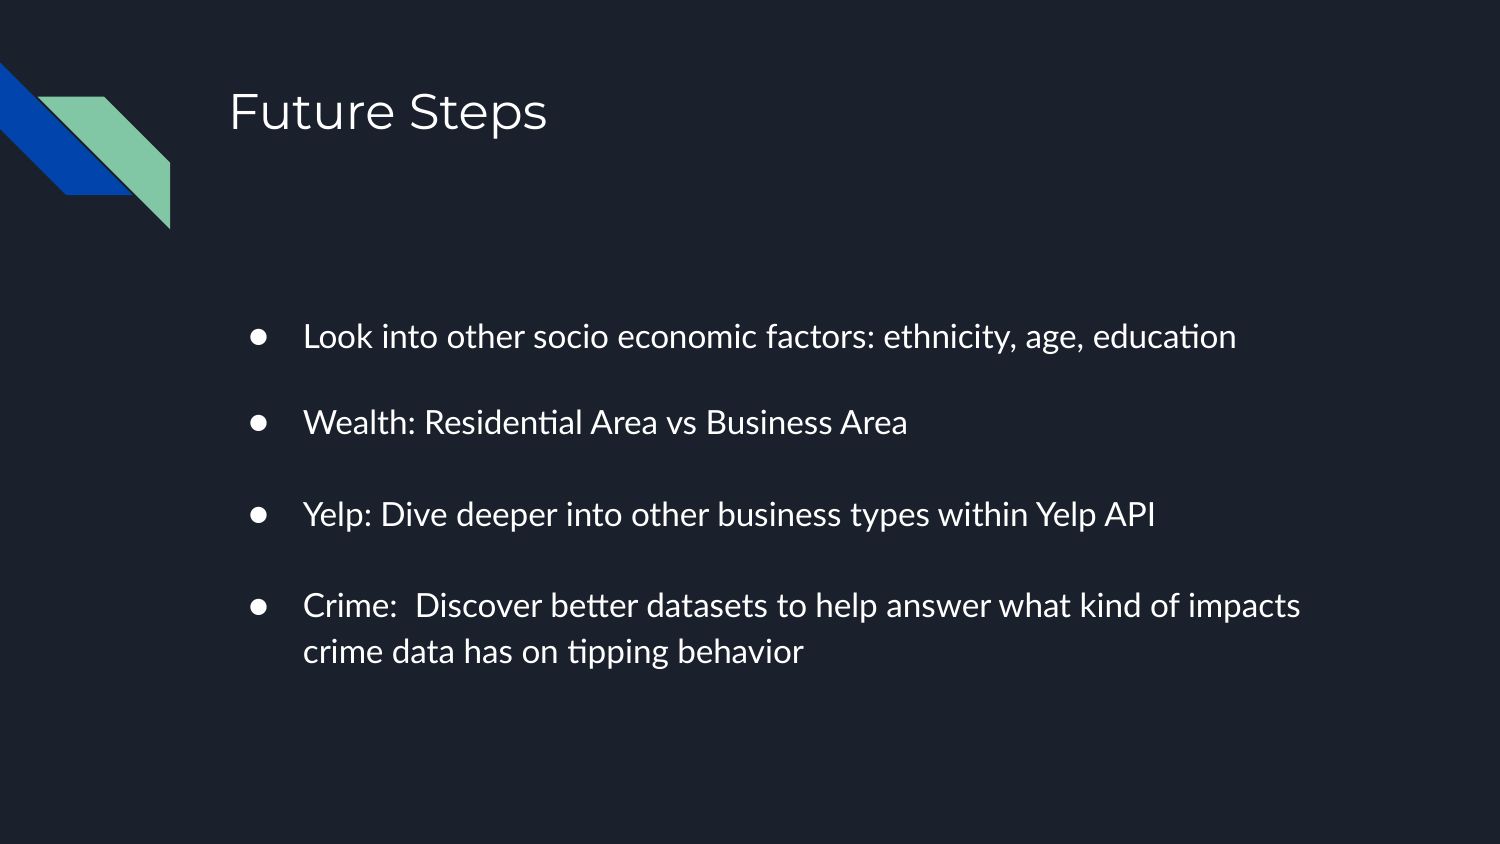

# Future Steps
Look into other socio economic factors: ethnicity, age, education
Wealth: Residential Area vs Business Area
Yelp: Dive deeper into other business types within Yelp API
Crime:  Discover better datasets to help answer what kind of impacts crime data has on tipping behavior